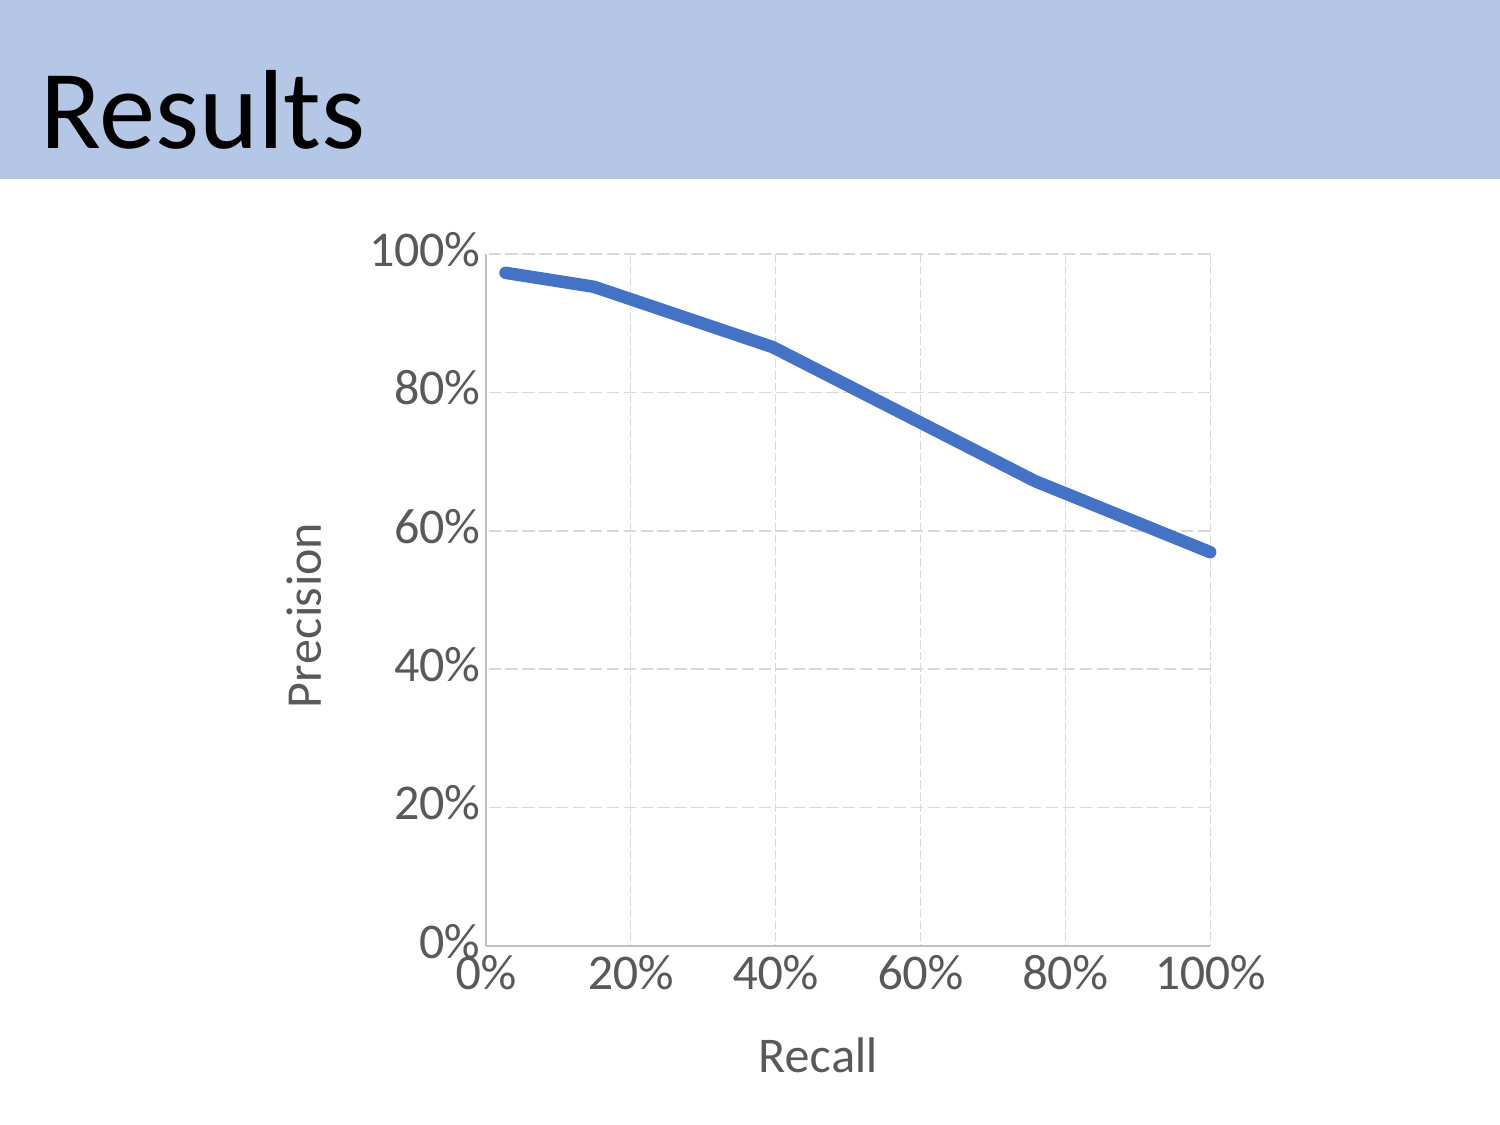

Results

### Chart

| Category | Recall |
|---|---|